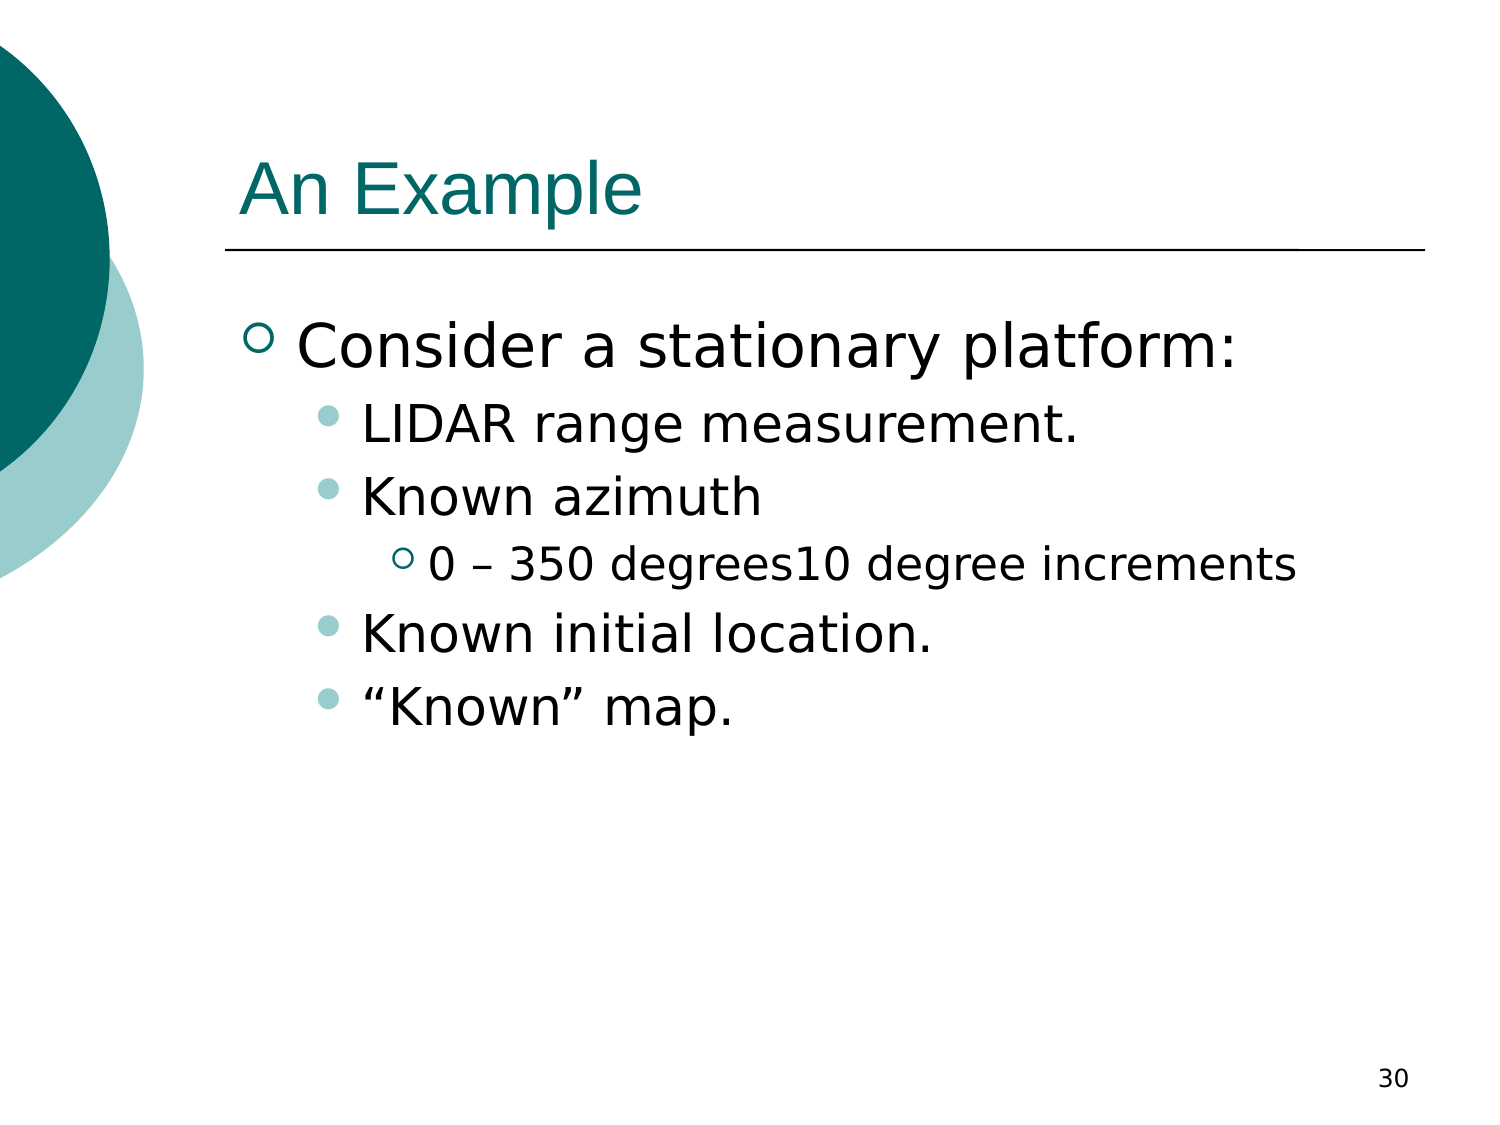

# An Example
Consider a stationary platform:
LIDAR range measurement.
Known azimuth
0 – 350 degrees10 degree increments
Known initial location.
“Known” map.
30